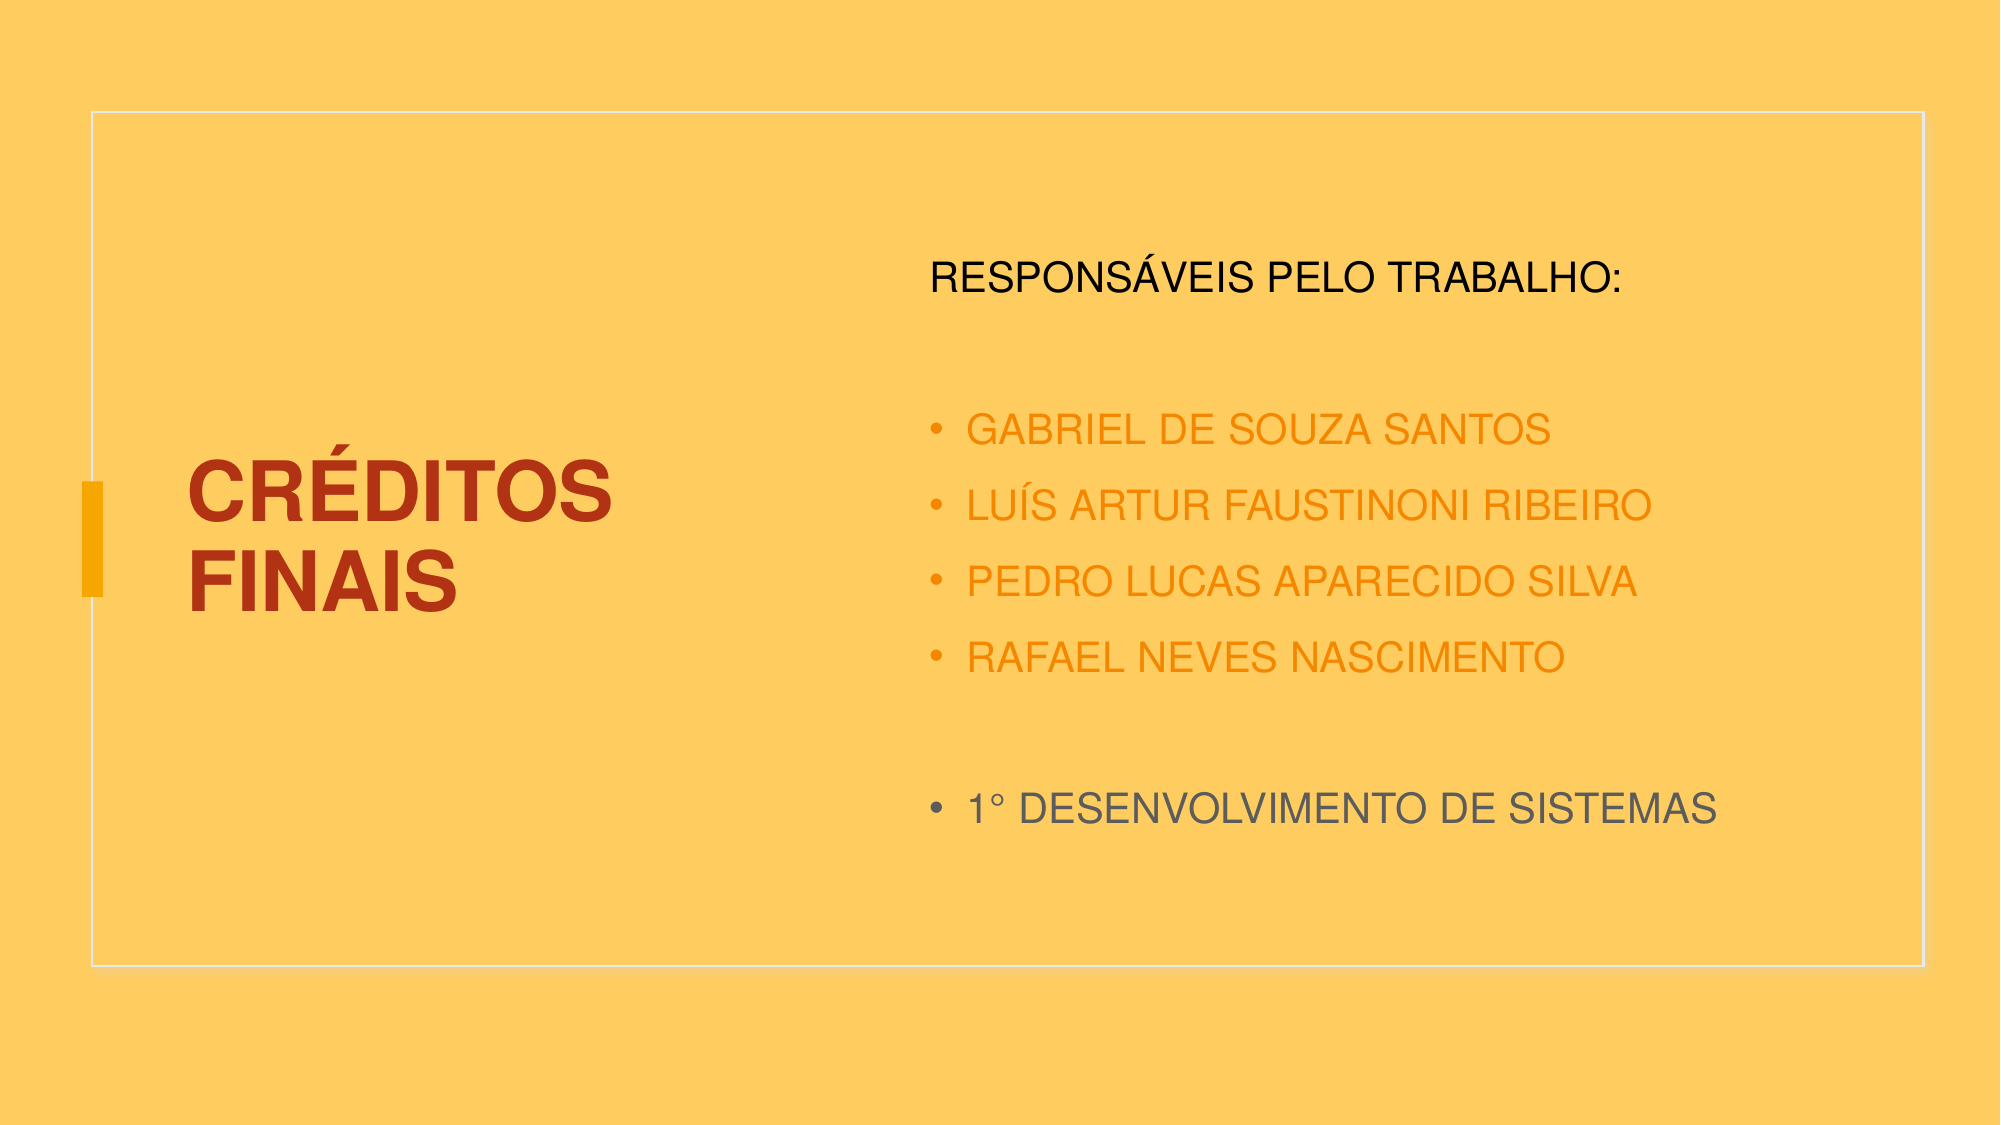

# CRÉDITOS FINAIS
RESPONSÁVEIS PELO TRABALHO:

GABRIEL DE SOUZA SANTOS
LUÍS ARTUR FAUSTINONI RIBEIRO
PEDRO LUCAS APARECIDO SILVA
RAFAEL NEVES NASCIMENTO

1° DESENVOLVIMENTO DE SISTEMAS